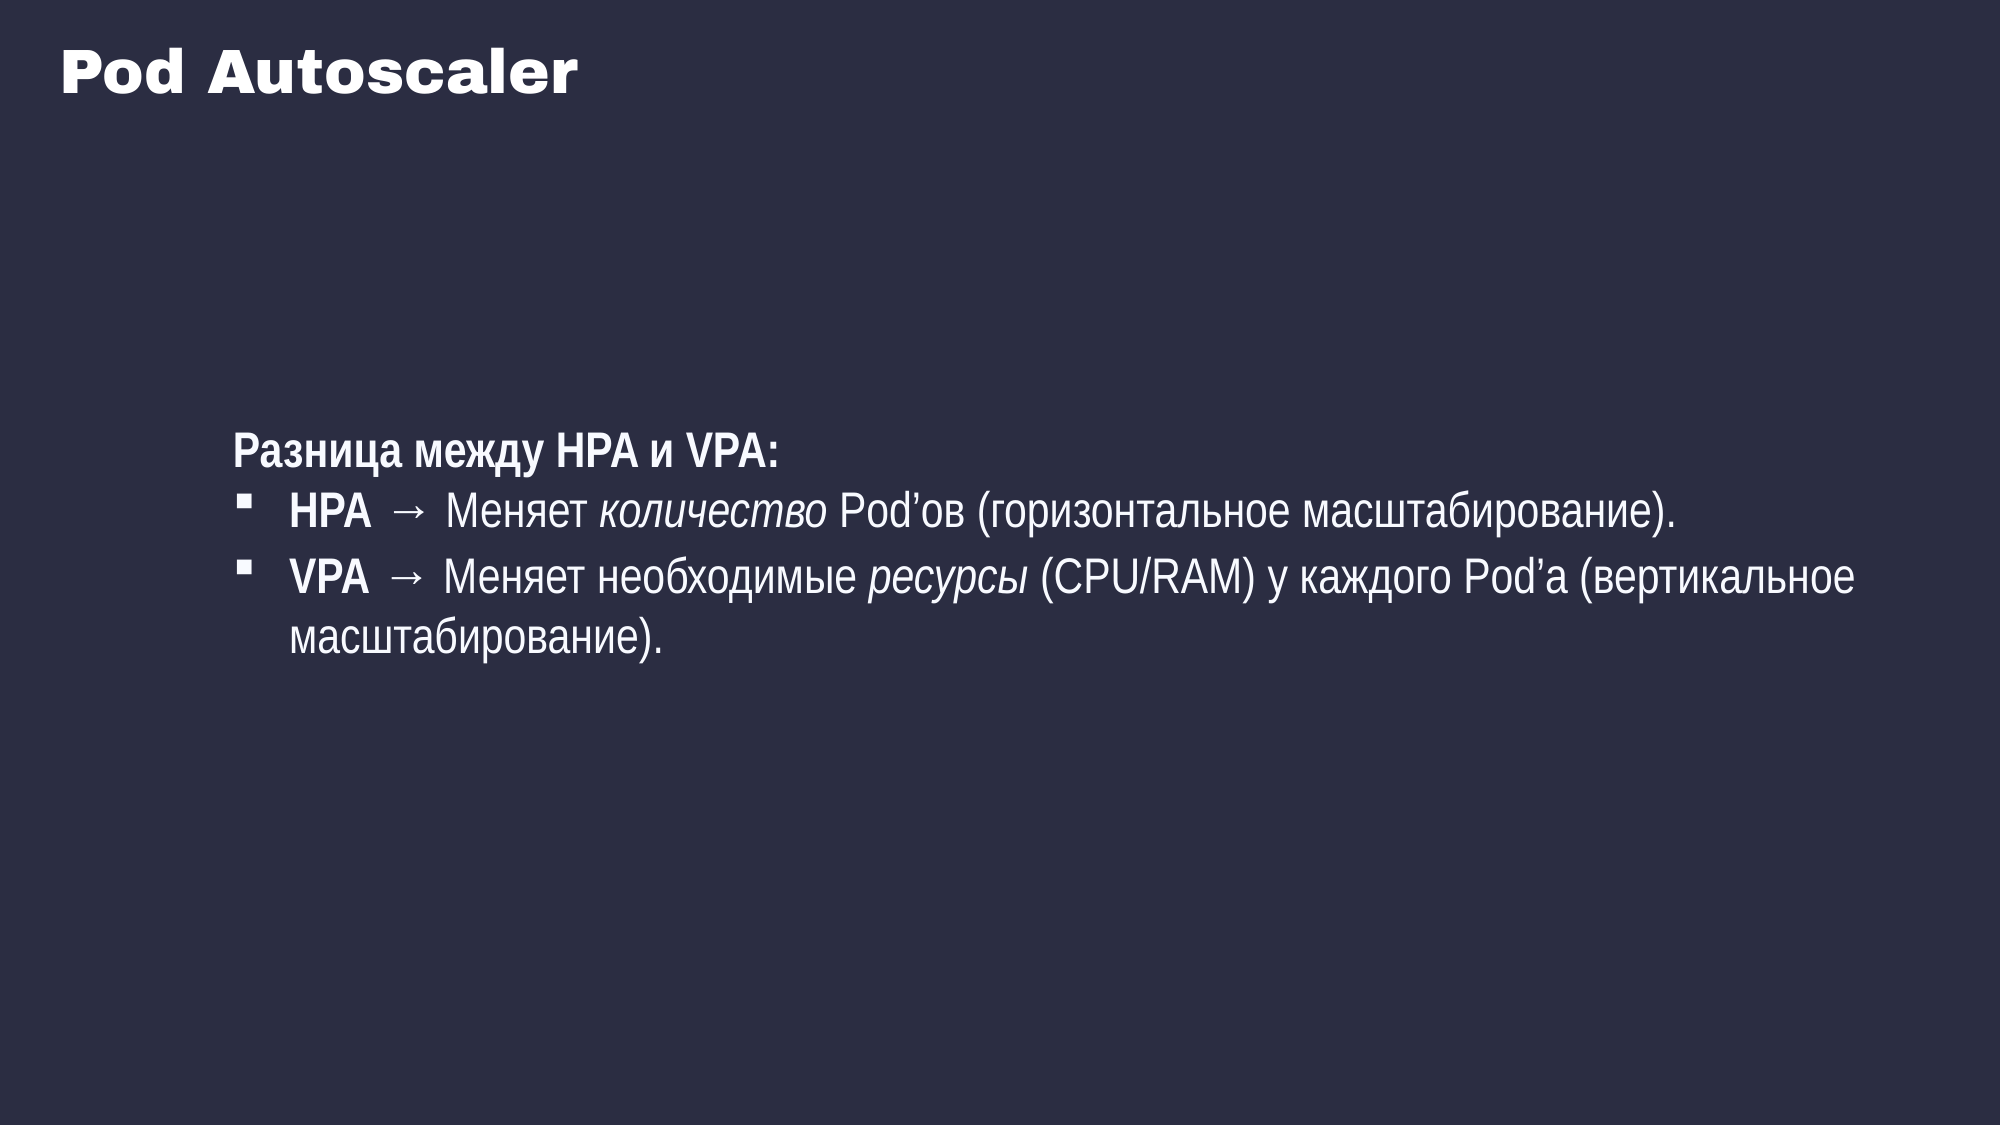

Pod Autoscaler
Разница между HPA и VPA:
HPA → Меняет количество Pod’ов (горизонтальное масштабирование).
VPA → Меняет необходимые ресурсы (CPU/RAM) у каждого Pod’а (вертикальное масштабирование).